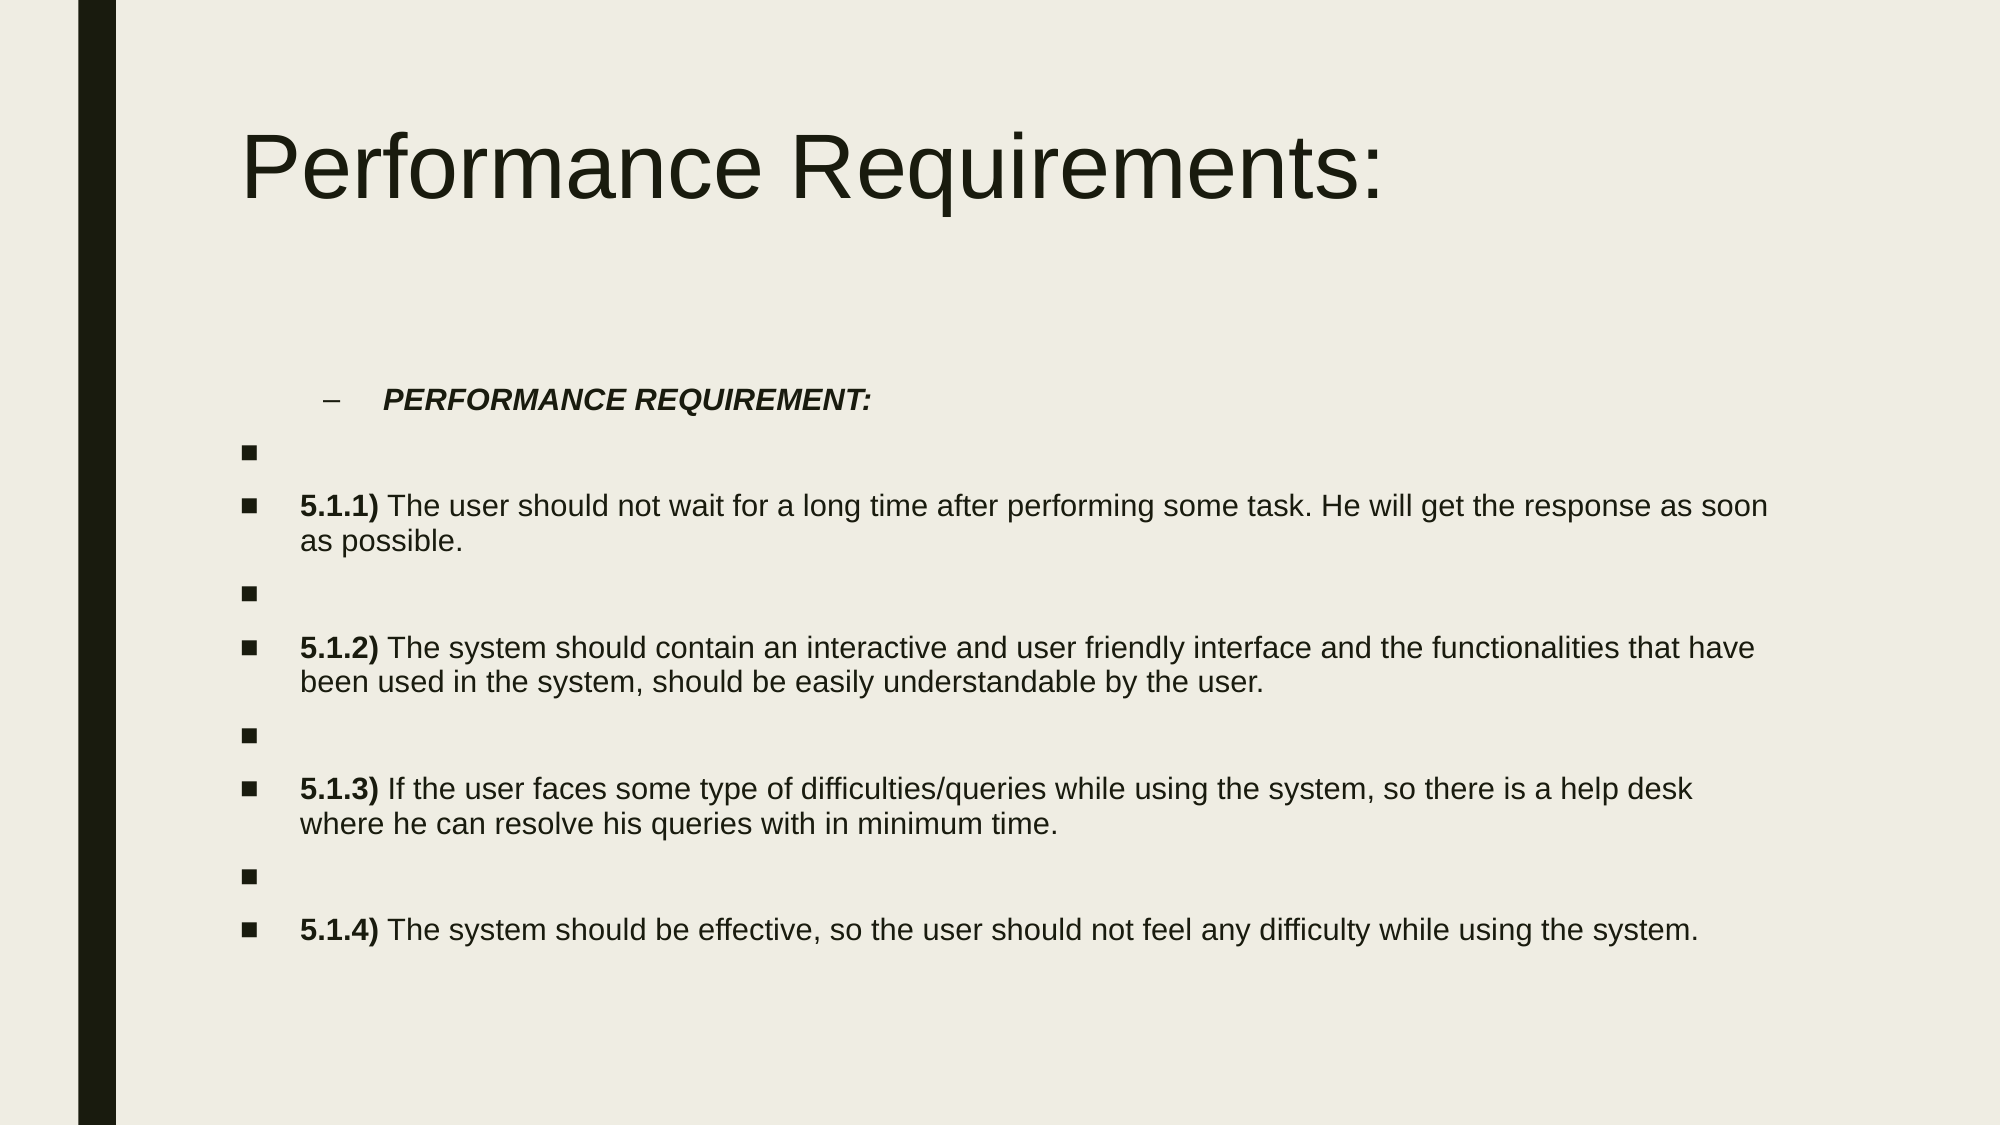

# Performance Requirements:
PERFORMANCE REQUIREMENT:

5.1.1) The user should not wait for a long time after performing some task. He will get the response as soon as possible.

5.1.2) The system should contain an interactive and user friendly interface and the functionalities that have been used in the system, should be easily understandable by the user.

5.1.3) If the user faces some type of difficulties/queries while using the system, so there is a help desk where he can resolve his queries with in minimum time.

5.1.4) The system should be effective, so the user should not feel any difficulty while using the system.